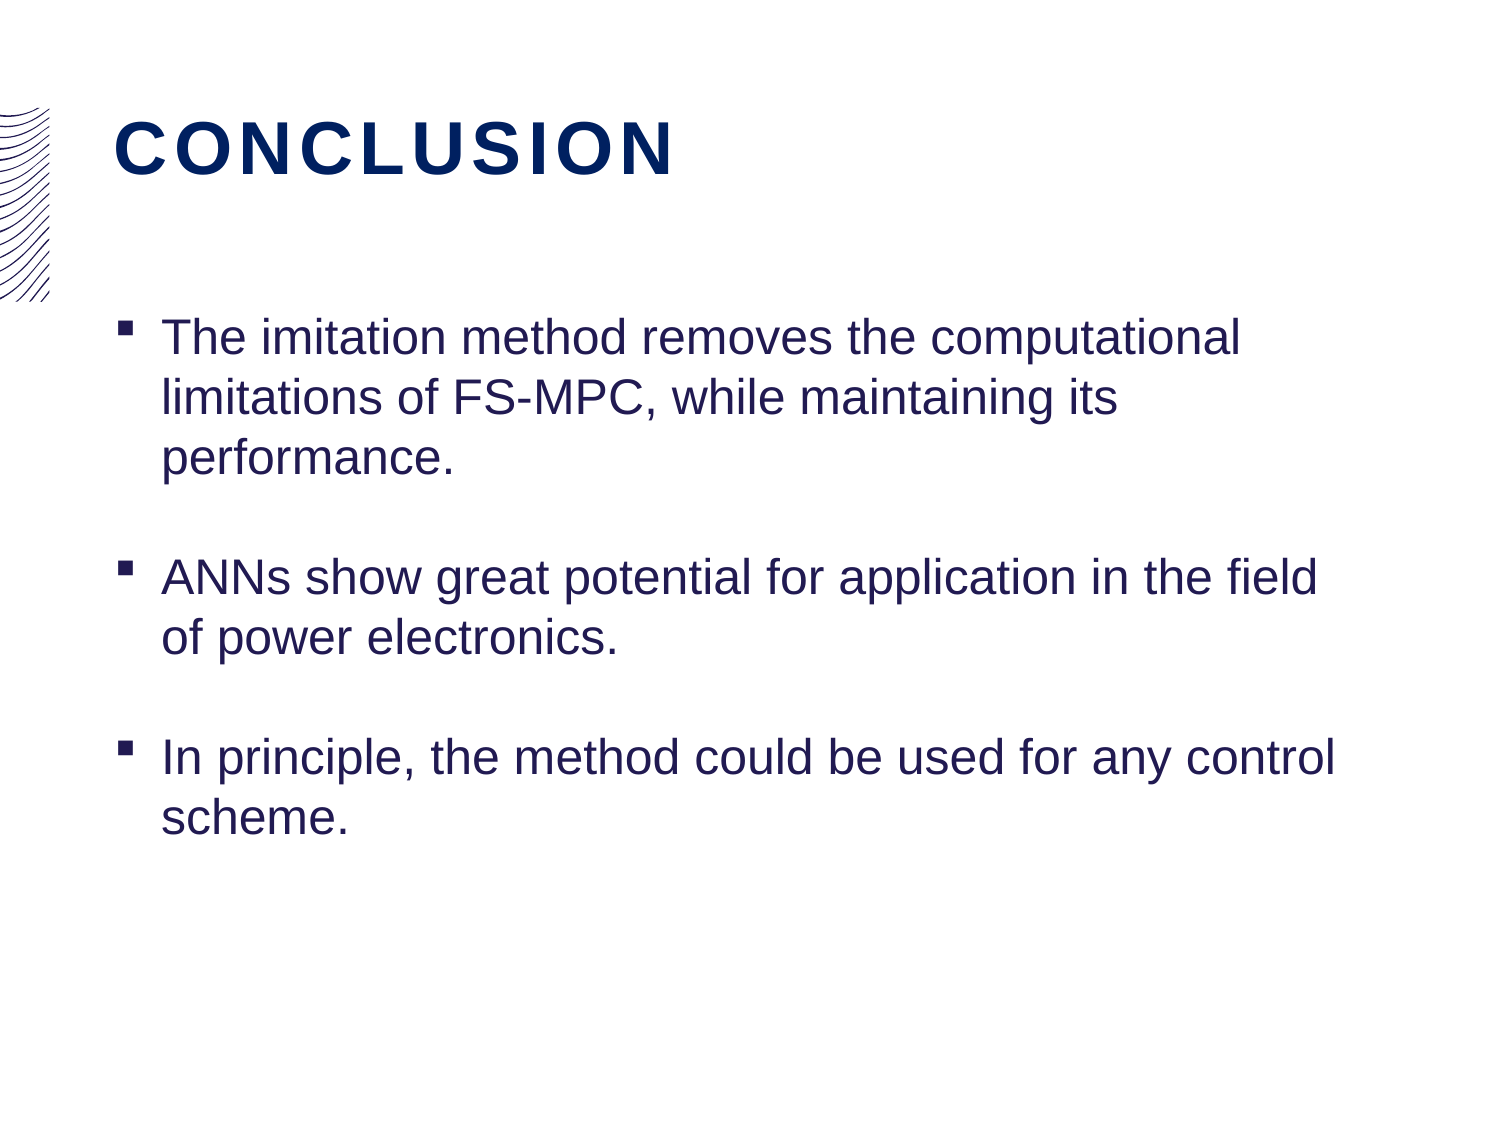

# CONCLUSION
The imitation method removes the computational limitations of FS-MPC, while maintaining its performance.

ANNs show great potential for application in the field of power electronics.

In principle, the method could be used for any control scheme.